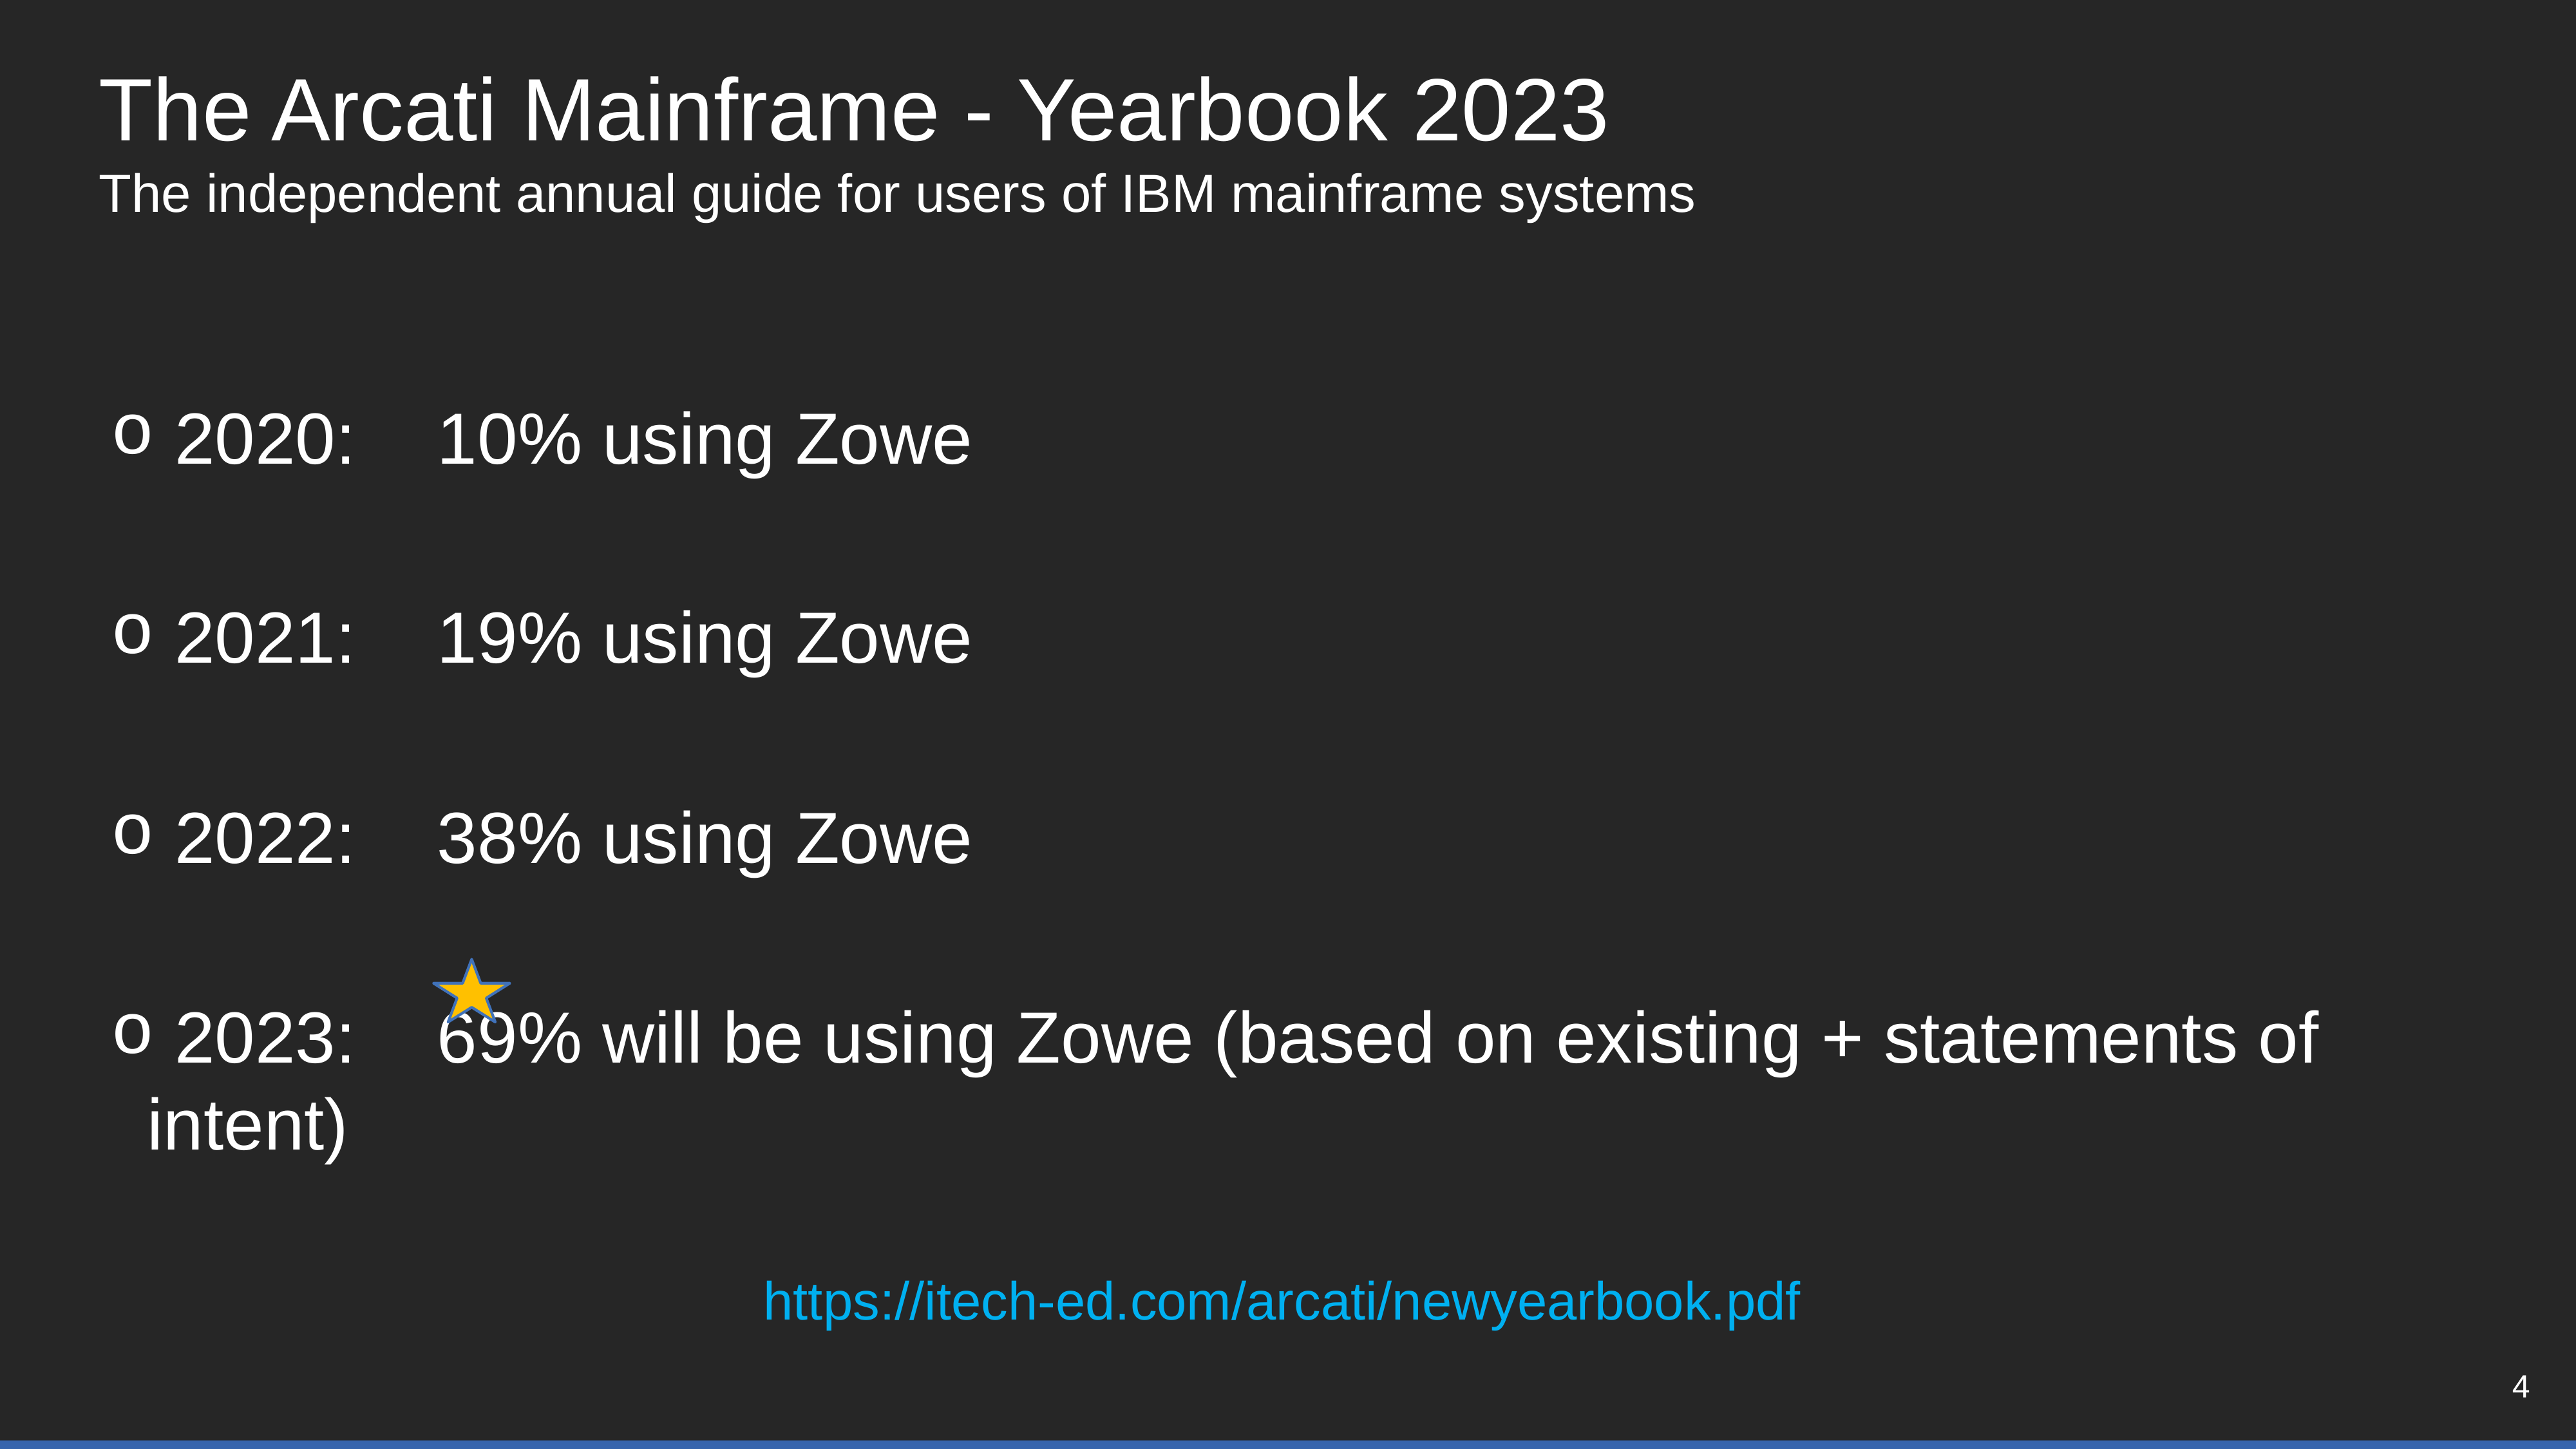

# The Arcati Mainframe - Yearbook 2023 The independent annual guide for users of IBM mainframe systems
 2020:	10% using Zowe

 2021:	19% using Zowe

 2022:	38% using Zowe

 2023:	69% will be using Zowe (based on existing + statements of intent)

https://itech-ed.com/arcati/newyearbook.pdf
4